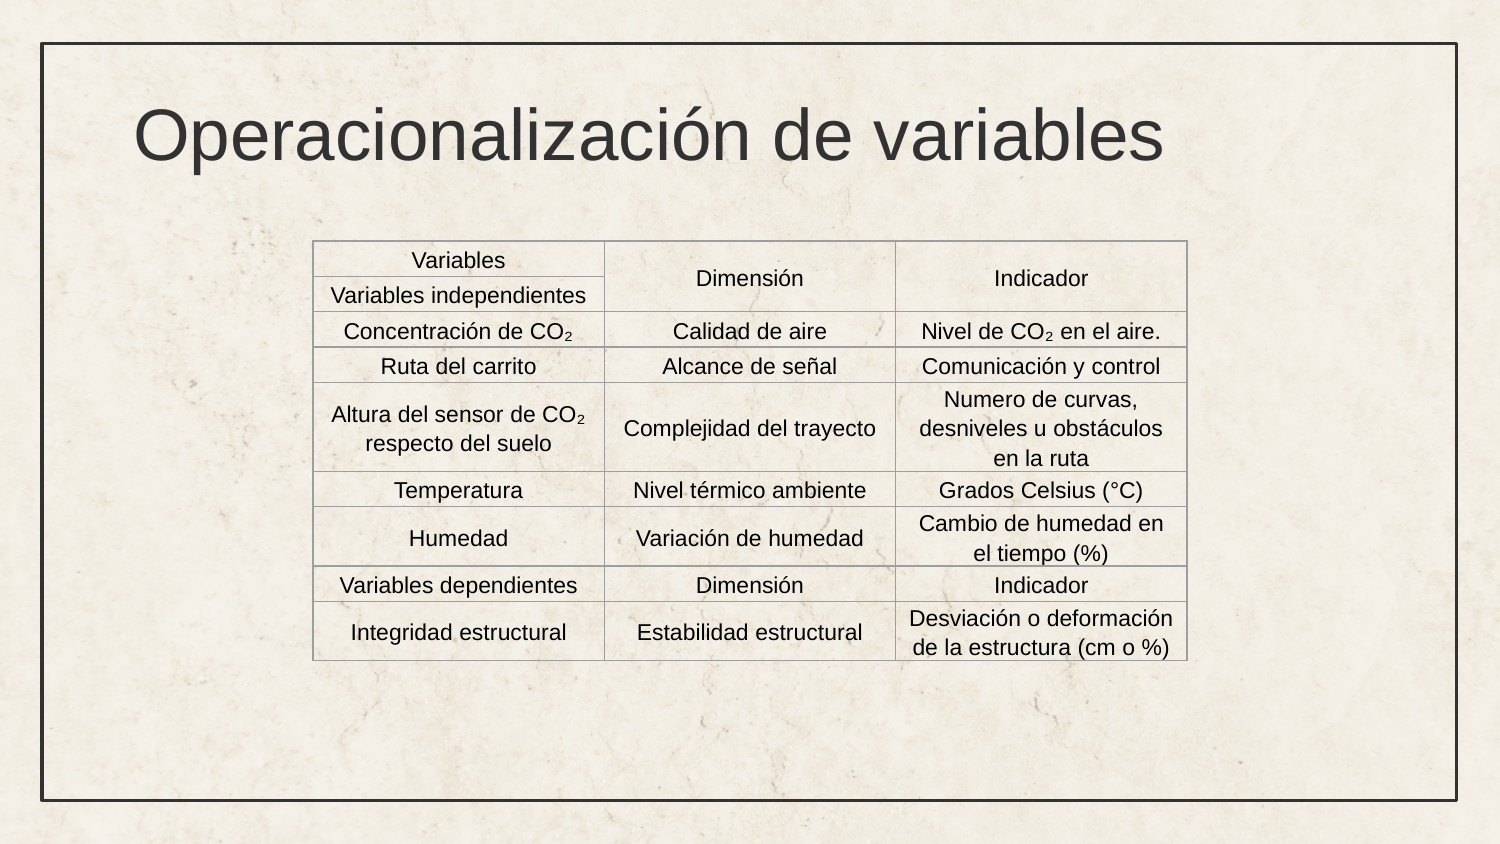

# Operacionalización de variables
| Variables | Dimensión | Indicador |
| --- | --- | --- |
| Variables independientes |  |  |
| Concentración de CO₂ | Calidad de aire | Nivel de CO₂ en el aire. |
| Ruta del carrito | Alcance de señal | Comunicación y control |
| Altura del sensor de CO₂ respecto del suelo | Complejidad del trayecto | Numero de curvas, desniveles u obstáculos en la ruta |
| Temperatura | Nivel térmico ambiente | Grados Celsius (°C) |
| Humedad | Variación de humedad | Cambio de humedad en el tiempo (%) |
| Variables dependientes | Dimensión | Indicador |
| Integridad estructural | Estabilidad estructural | Desviación o deformación de la estructura (cm o %) |